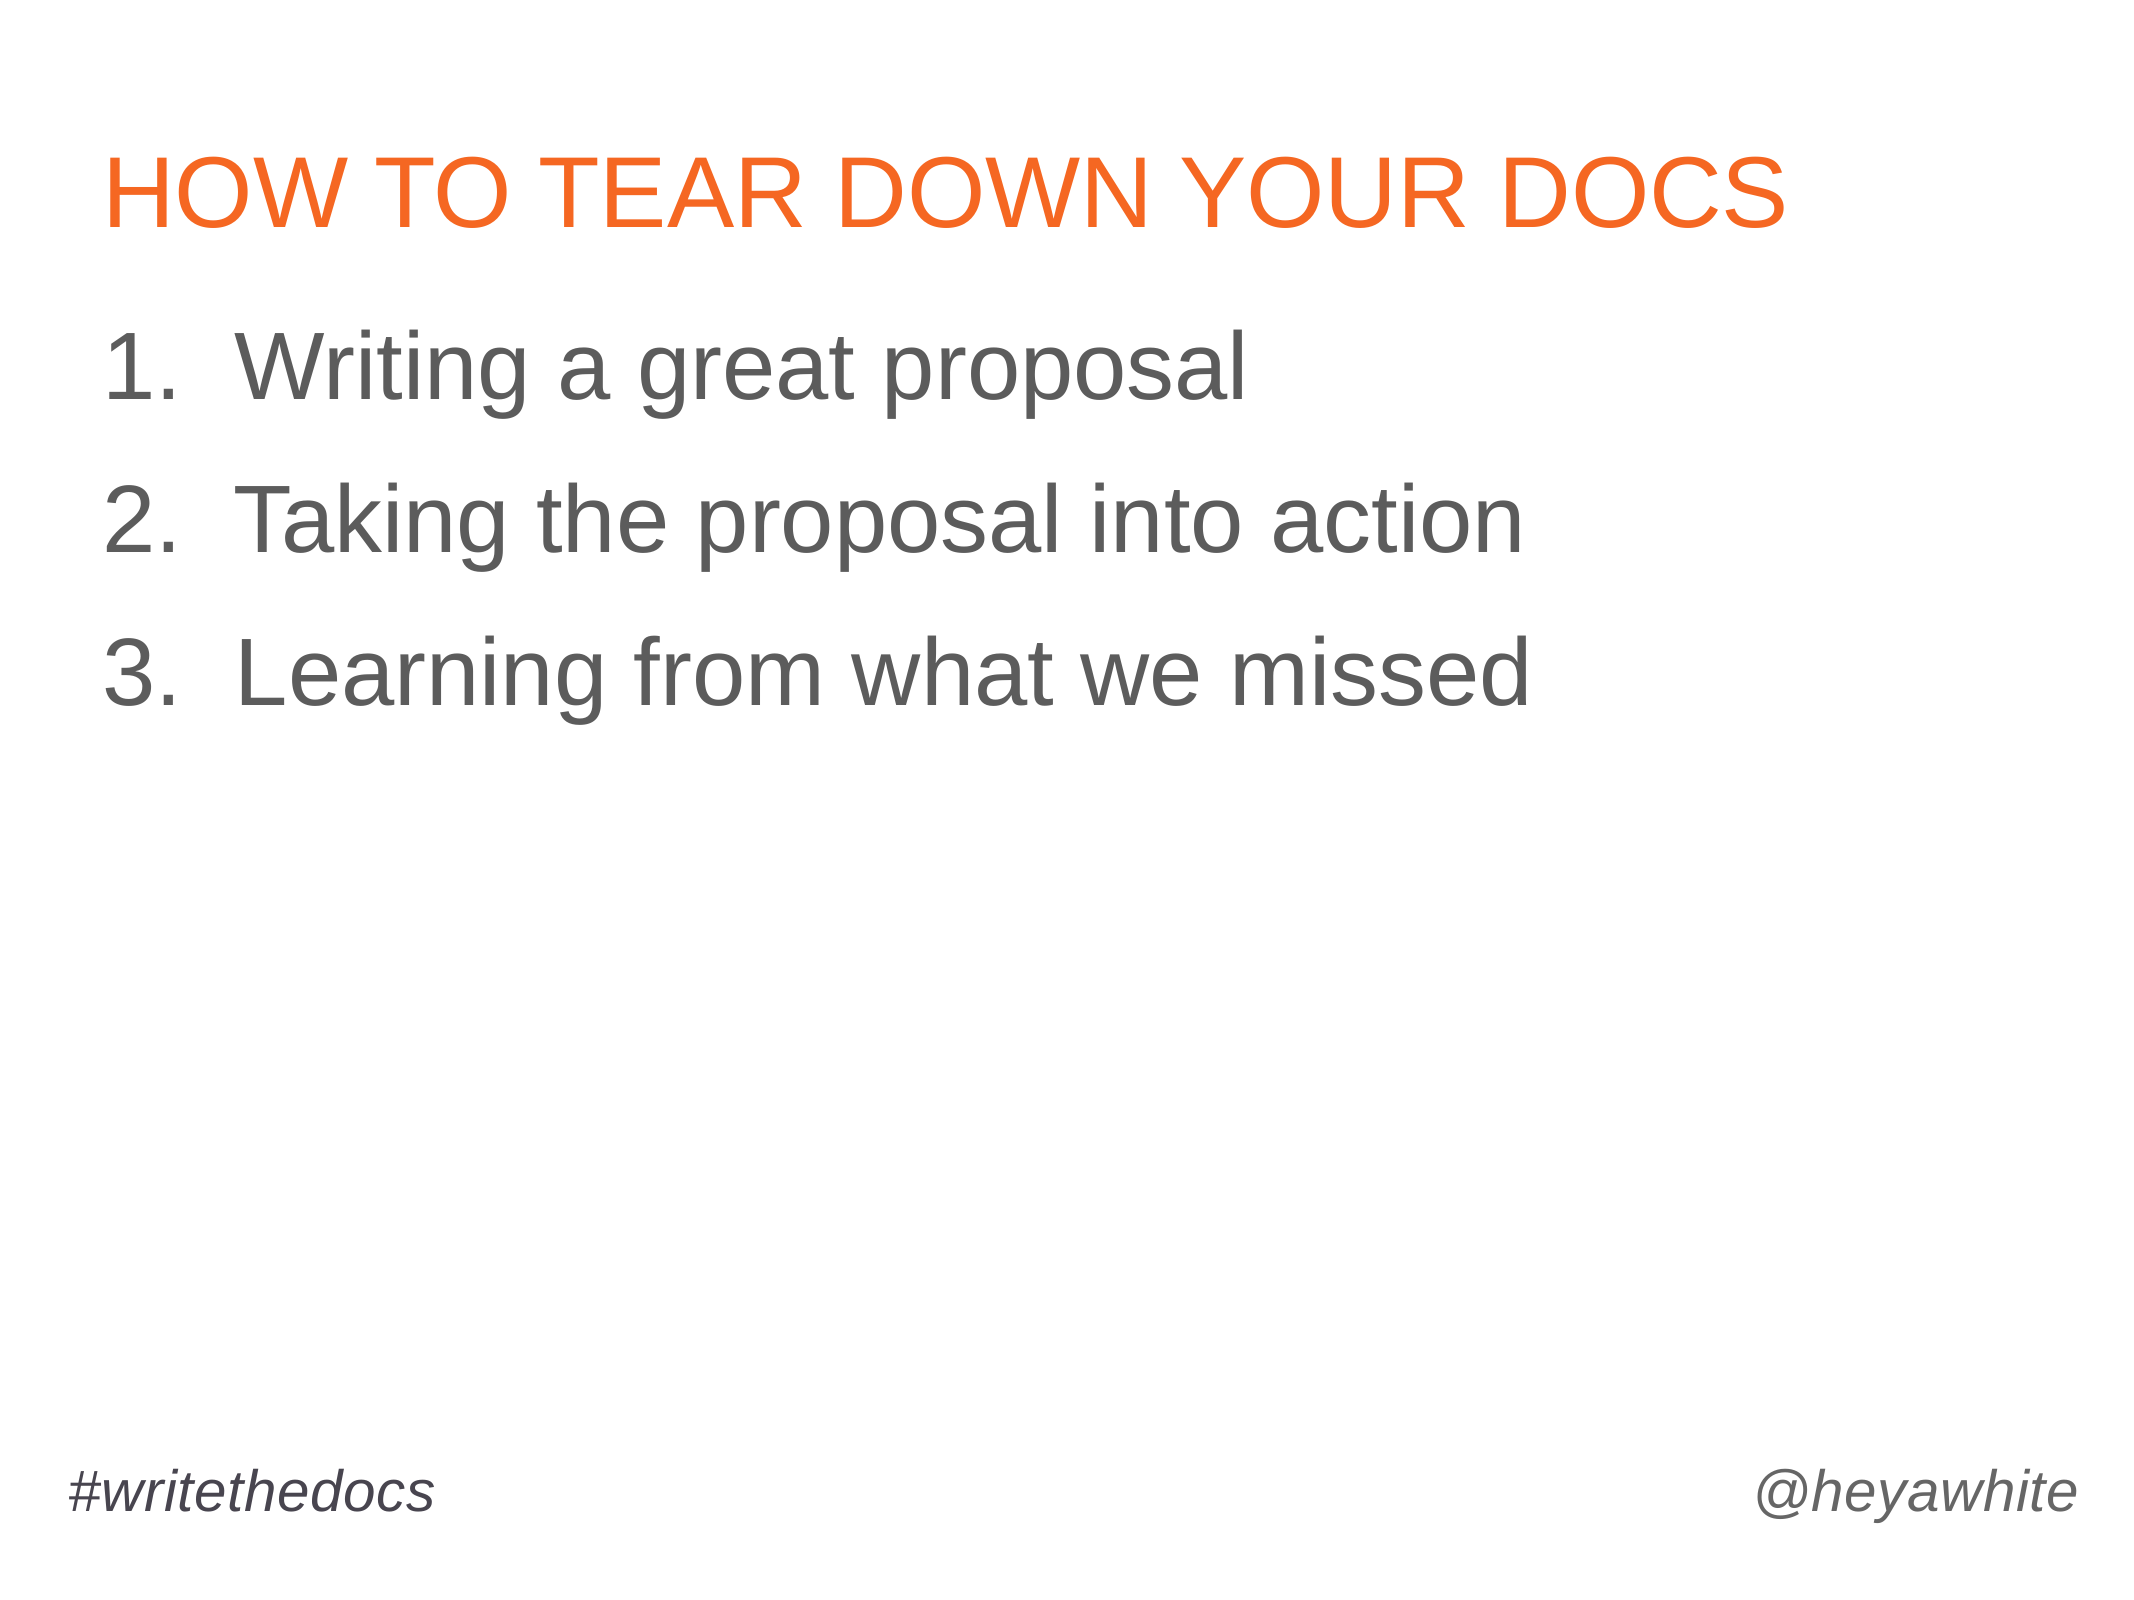

# How to tear DOWN YOUR DOCS

1.  Writing a great proposal
2.  Taking the proposal into action
3.  Learning from what we missed